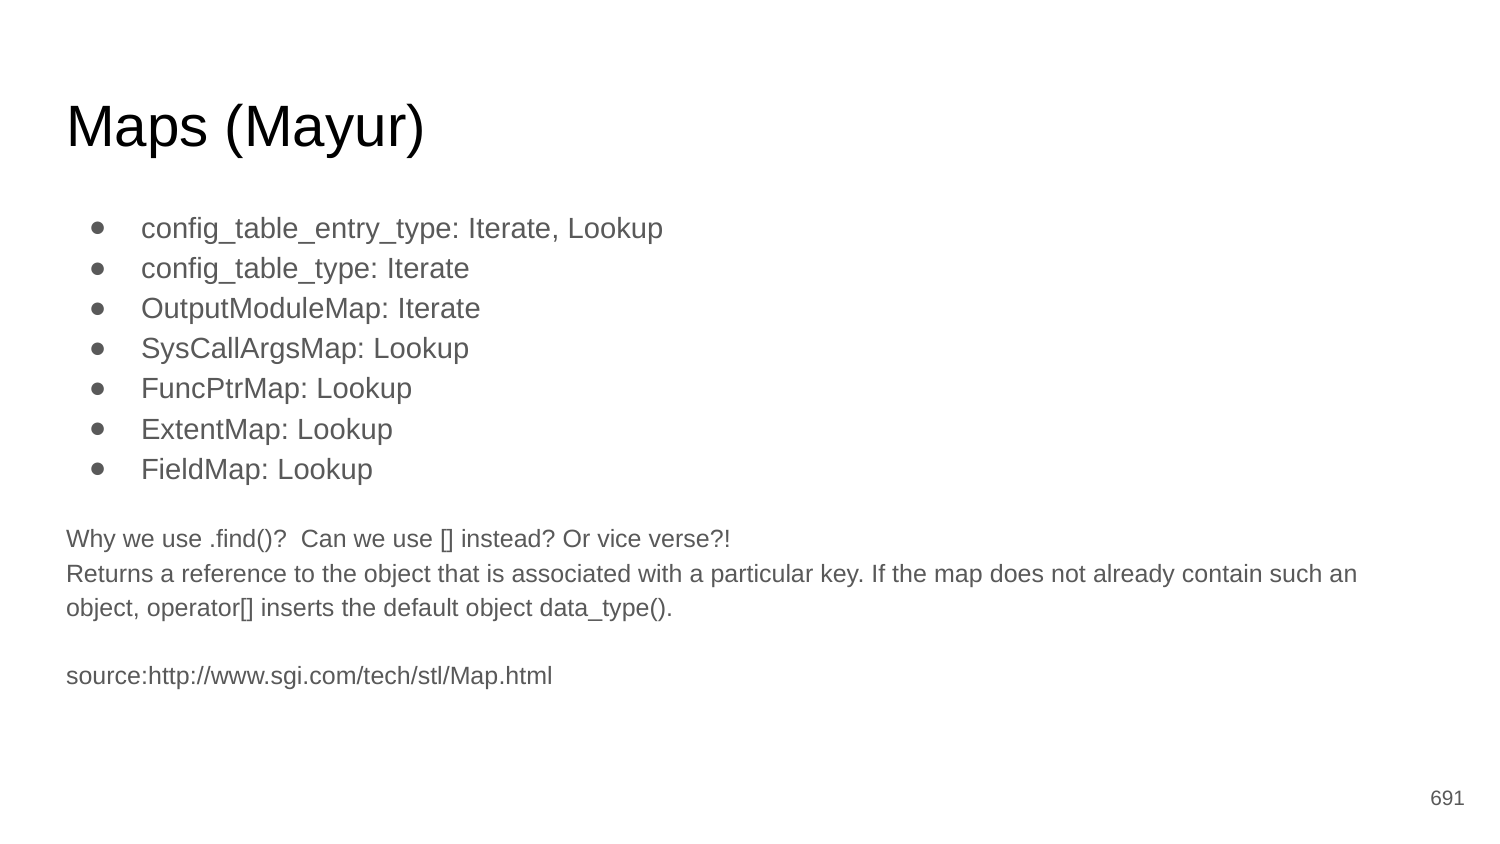

# Maps (Mayur)
config_table_entry_type: Iterate, Lookup
config_table_type: Iterate
OutputModuleMap: Iterate
SysCallArgsMap: Lookup
FuncPtrMap: Lookup
ExtentMap: Lookup
FieldMap: Lookup
Why we use .find()?  Can we use [] instead? Or vice verse?!
Returns a reference to the object that is associated with a particular key. If the map does not already contain such an object, operator[] inserts the default object data_type().
source:http://www.sgi.com/tech/stl/Map.html

691